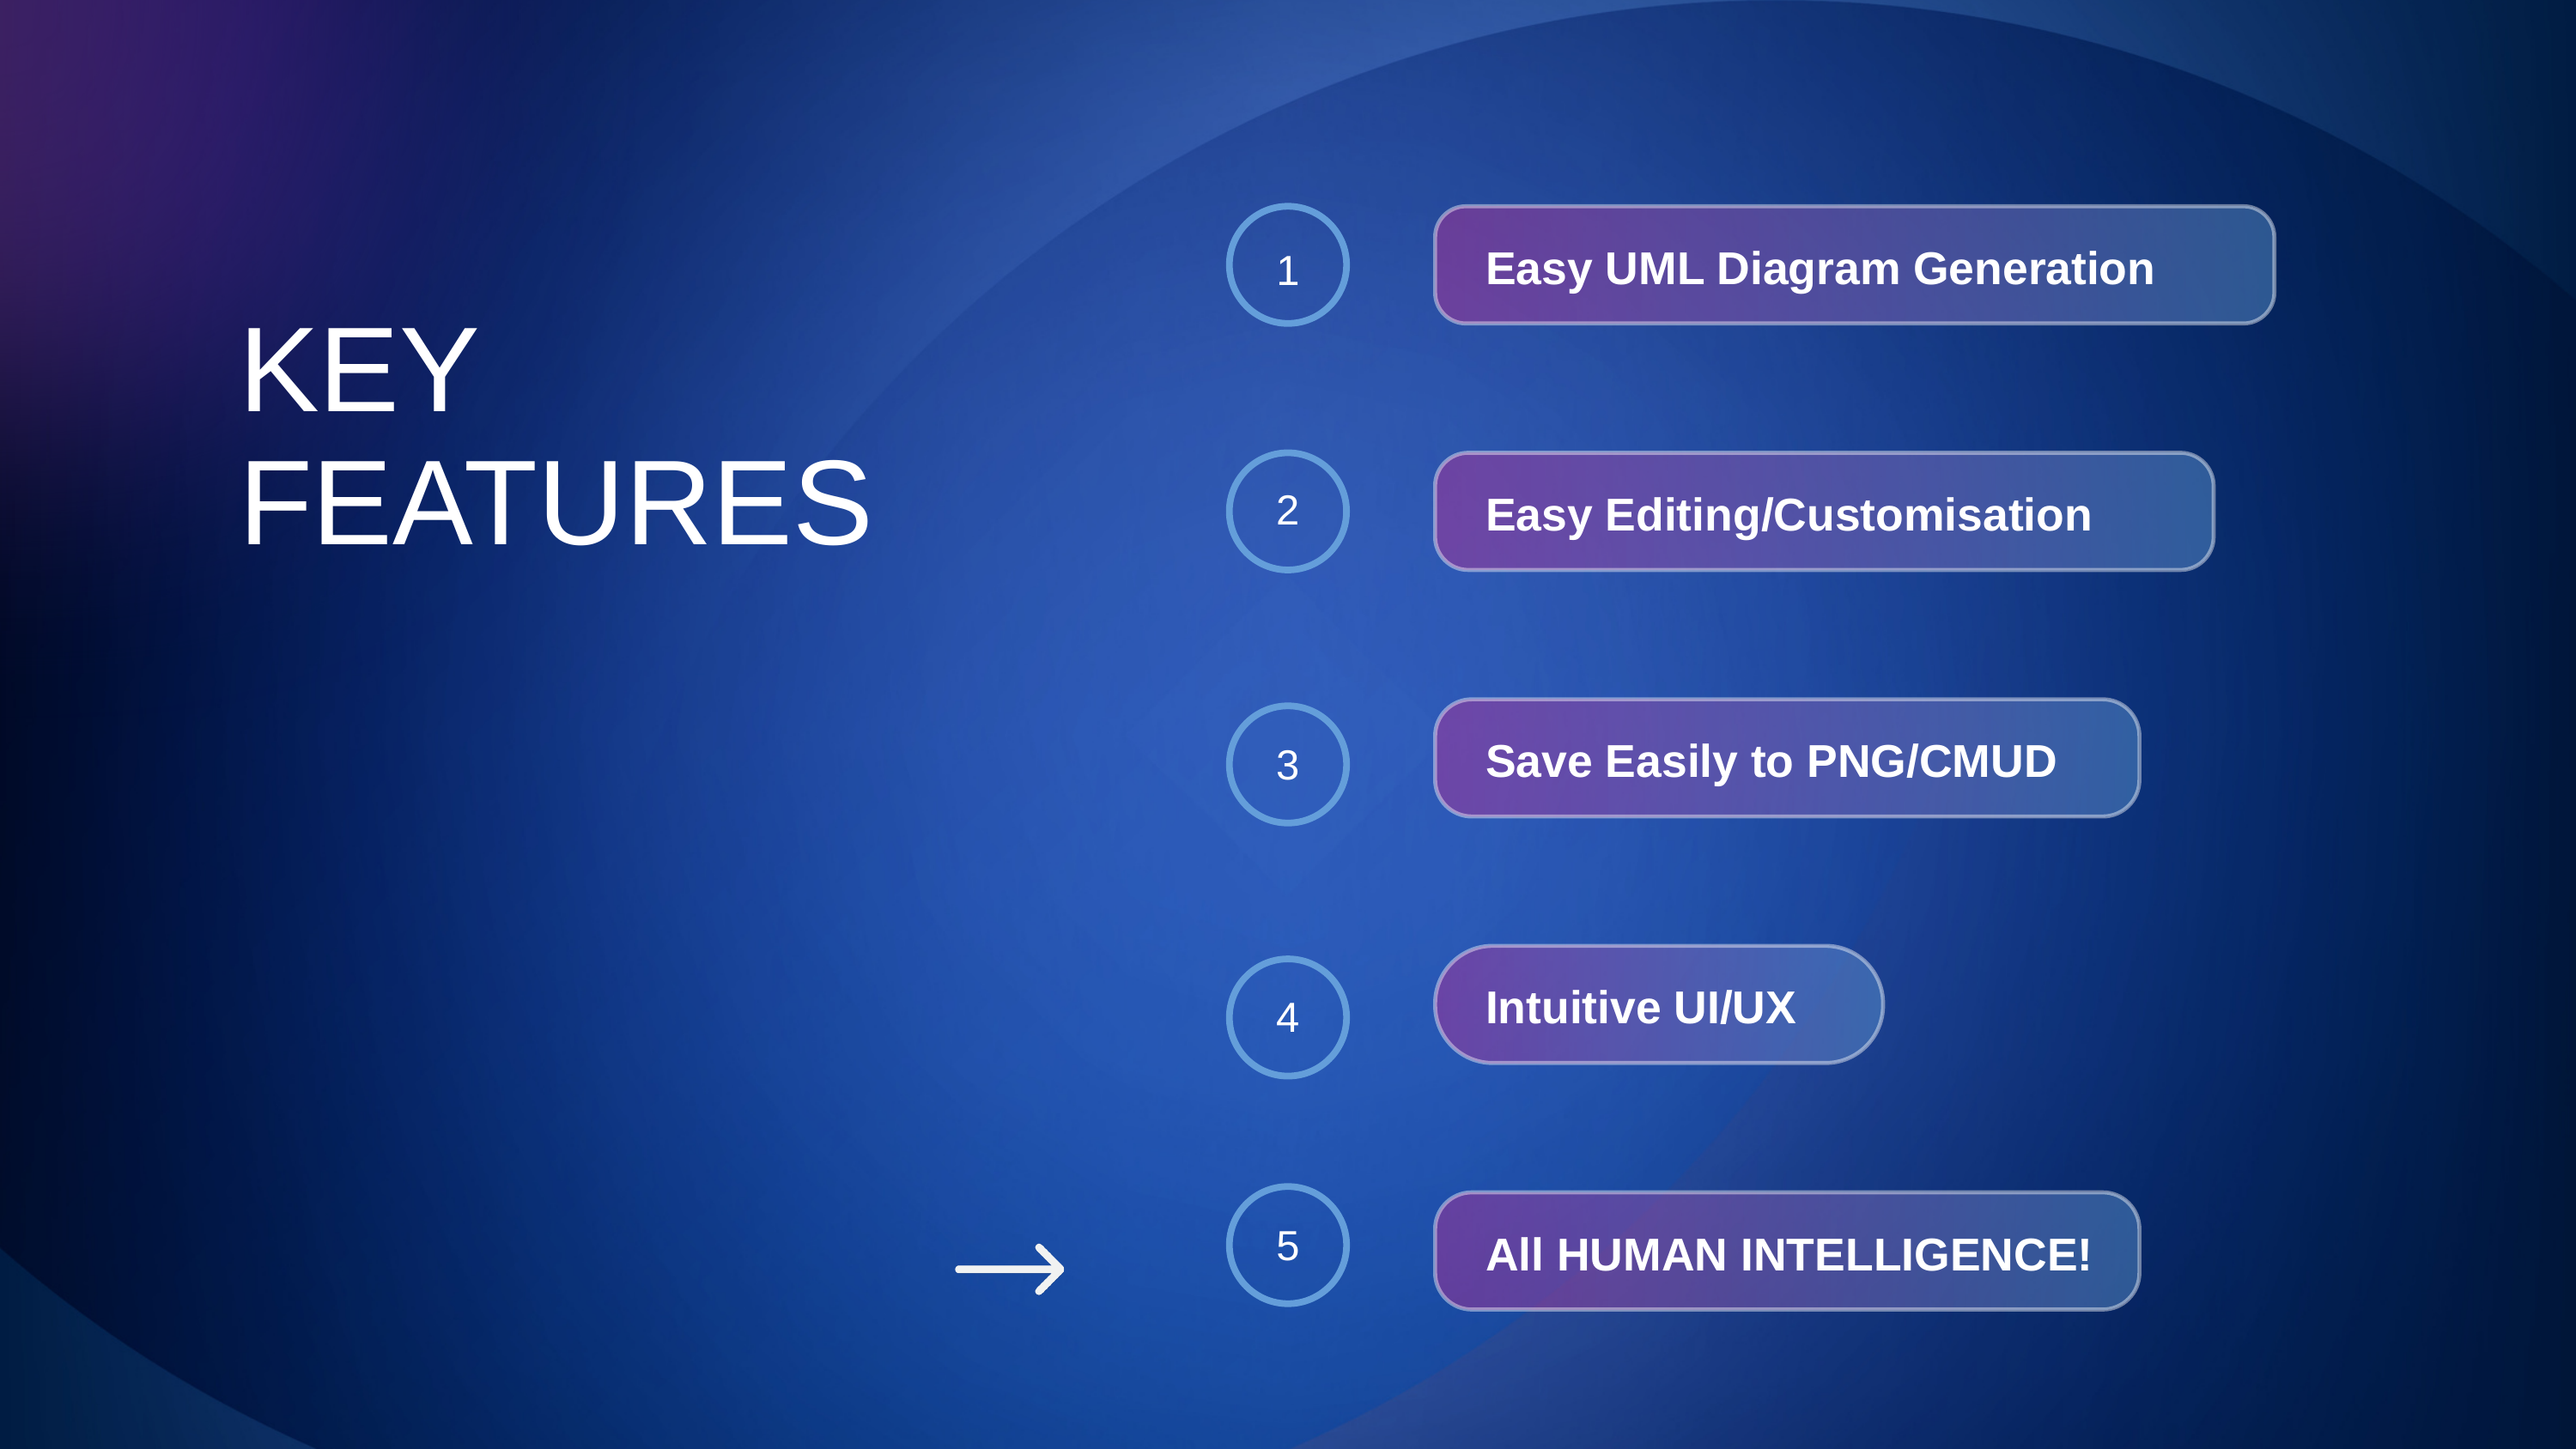

Easy UML Diagram Generation
1
KEY FEATURES

Easy Editing/Customisation
2

Save Easily to PNG/CMUD
3

Intuitive UI/UX
4

All HUMAN INTELLIGENCE!
5